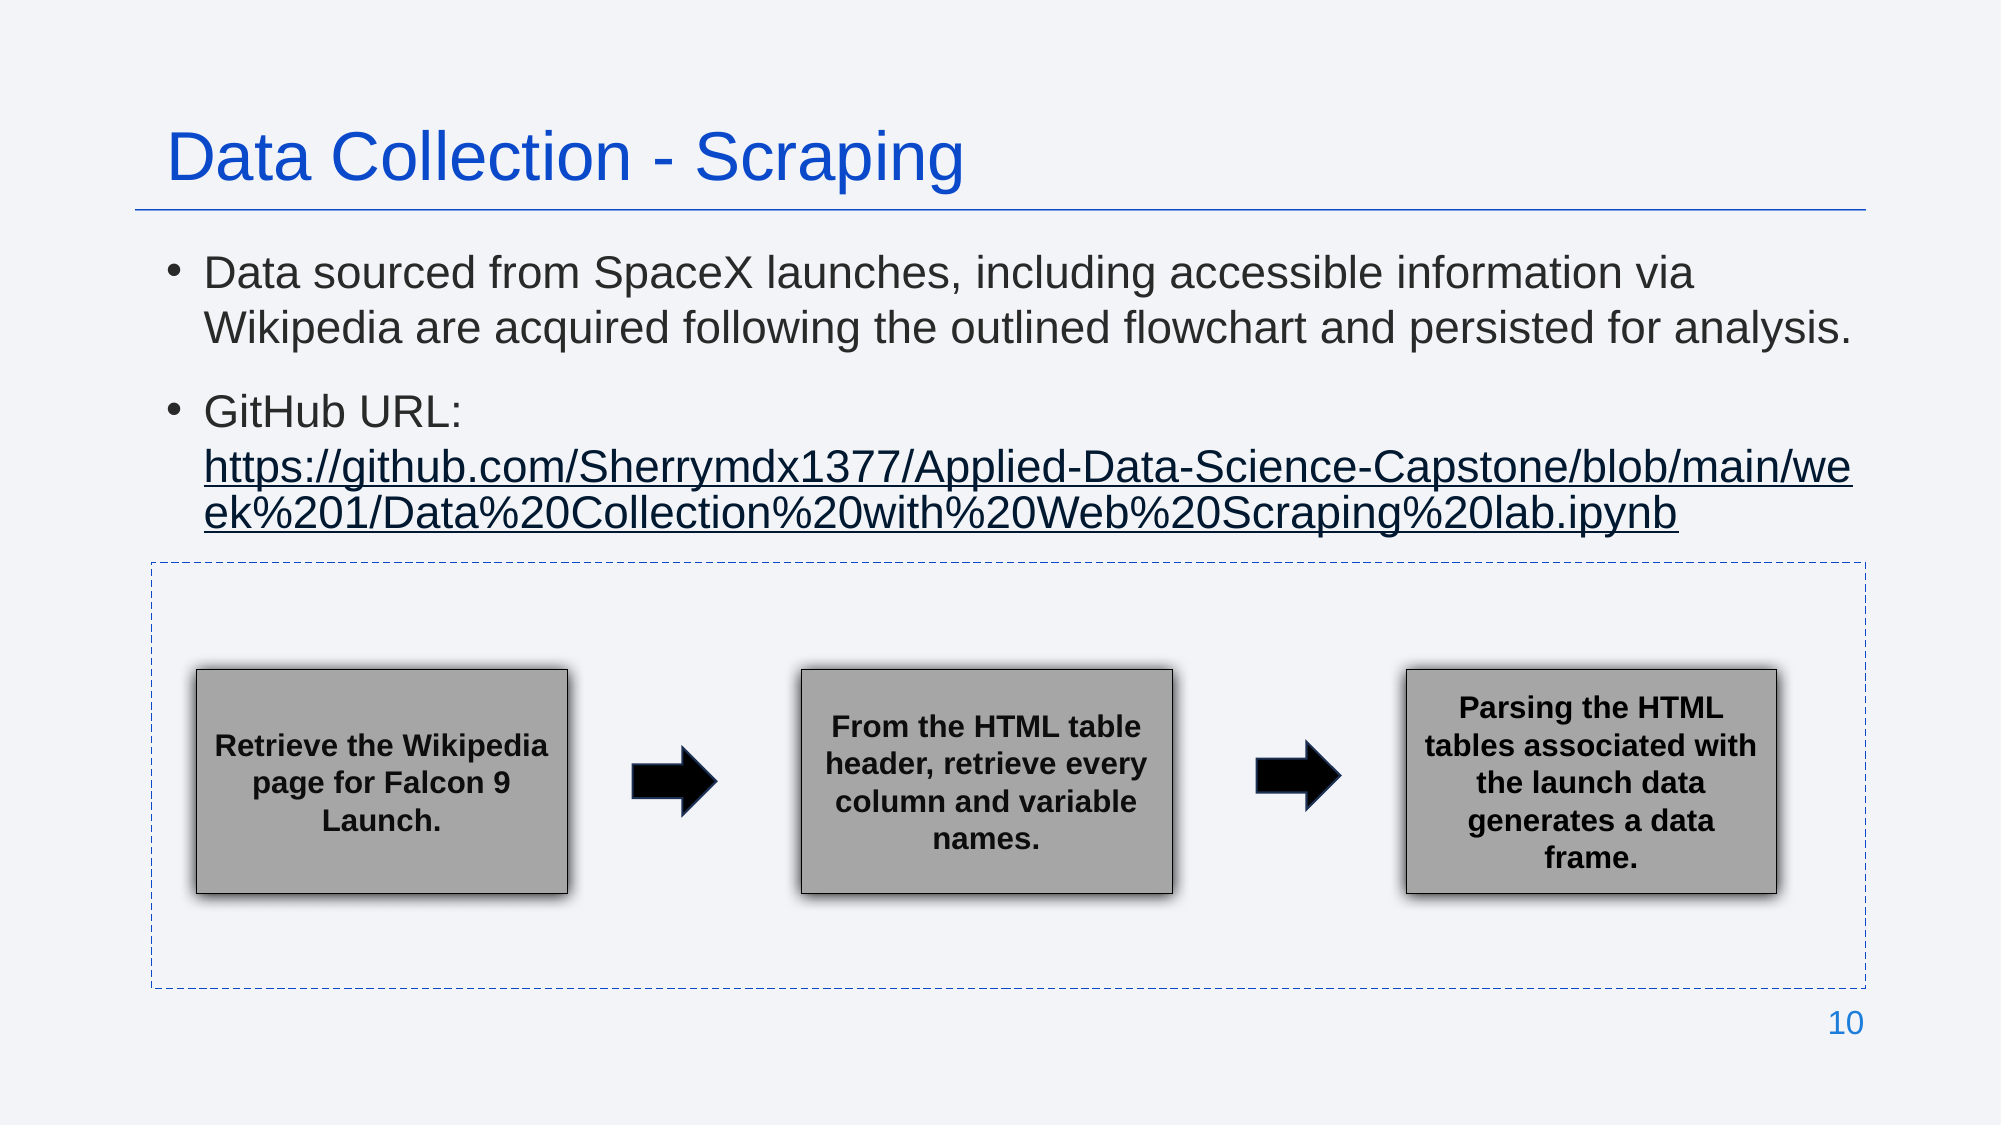

Data Collection - Scraping
Data sourced from SpaceX launches, including accessible information via Wikipedia are acquired following the outlined flowchart and persisted for analysis.
GitHub URL: https://github.com/Sherrymdx1377/Applied-Data-Science-Capstone/blob/main/week%201/Data%20Collection%20with%20Web%20Scraping%20lab.ipynb

Retrieve the Wikipedia page for Falcon 9 Launch.
From the HTML table header, retrieve every column and variable names.
Parsing the HTML tables associated with the launch data generates a data frame.

10